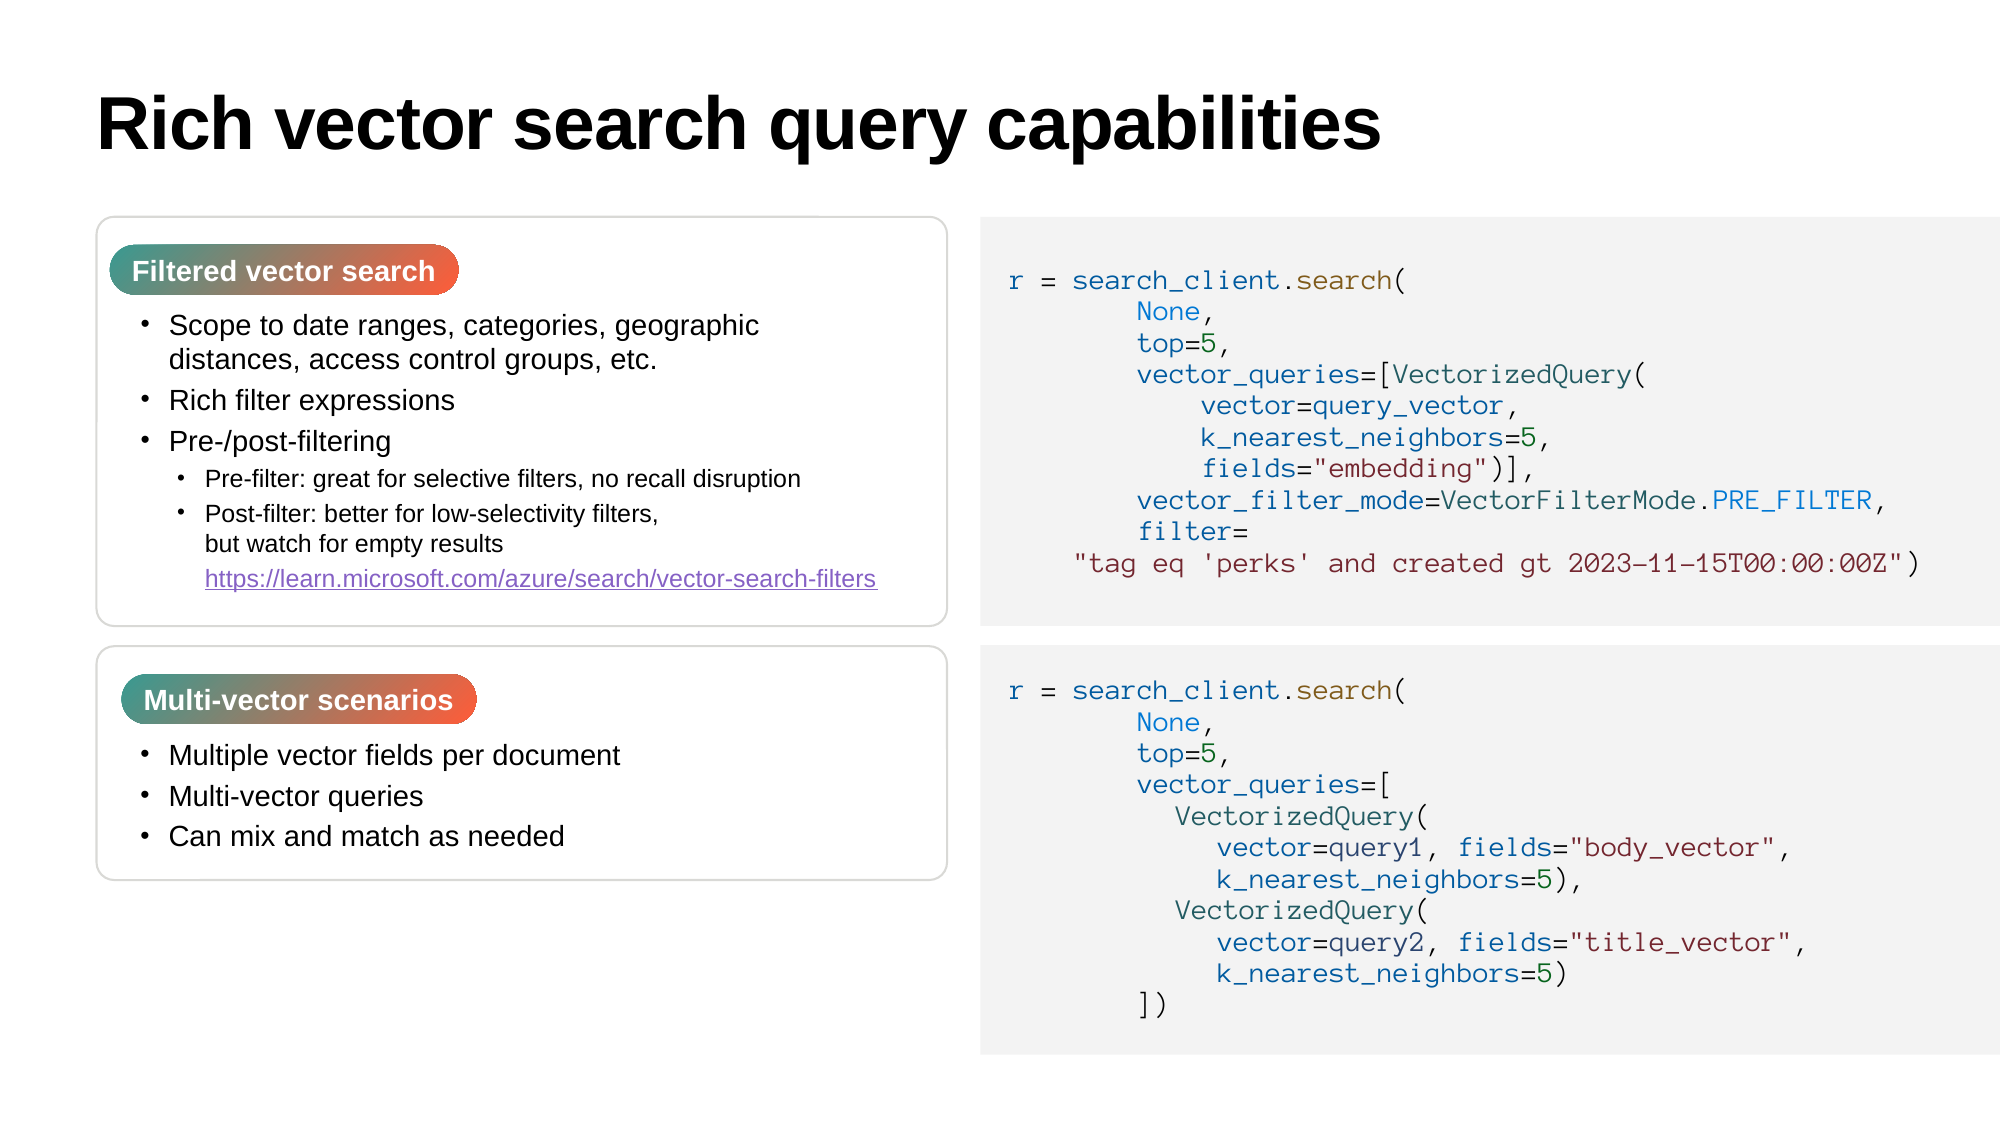

# Rich vector search query capabilities

r = search_client.search(
        None,
        top=5,
        vector_queries=[VectorizedQuery(
            vector=query_vector,
            k_nearest_neighbors=5,
            fields="embedding")],
        vector_filter_mode=VectorFilterMode.PRE_FILTER,
        filter=
    "tag eq 'perks' and created gt 2023-11-15T00:00:00Z")
Filtered vector search
Scope to date ranges, categories, geographic distances, access control groups, etc.
Rich filter expressions
Pre-/post-filtering
Pre-filter: great for selective filters, no recall disruption
Post-filter: better for low-selectivity filters,
but watch for empty results
https://learn.microsoft.com/azure/search/vector-search-filters
r = search_client.search(
        None,
        top=5,
        vector_queries=[
	 VectorizedQuery(
             vector=query1, fields="body_vector",
             k_nearest_neighbors=5),
	 VectorizedQuery(
             vector=query2, fields="title_vector",
             k_nearest_neighbors=5)
        ])

Multi-vector scenarios
Multiple vector fields per document
Multi-vector queries
Can mix and match as needed